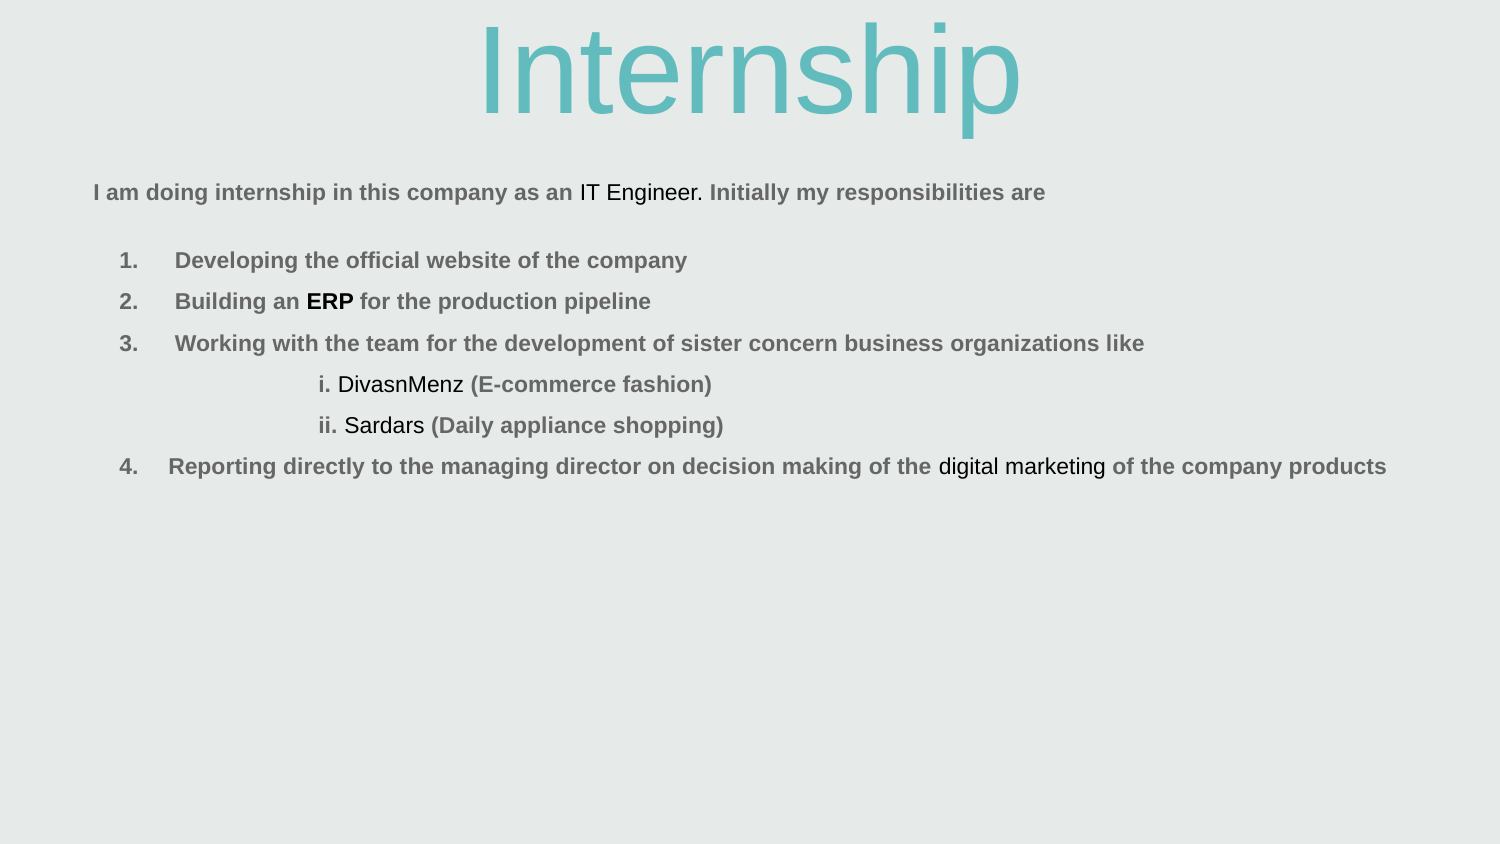

# Internship
I am doing internship in this company as an IT Engineer. Initially my responsibilities are

 Developing the official website of the company
 Building an ERP for the production pipeline
 Working with the team for the development of sister concern business organizations like
	i. DivasnMenz (E-commerce fashion)
	ii. Sardars (Daily appliance shopping)
Reporting directly to the managing director on decision making of the digital marketing of the company products